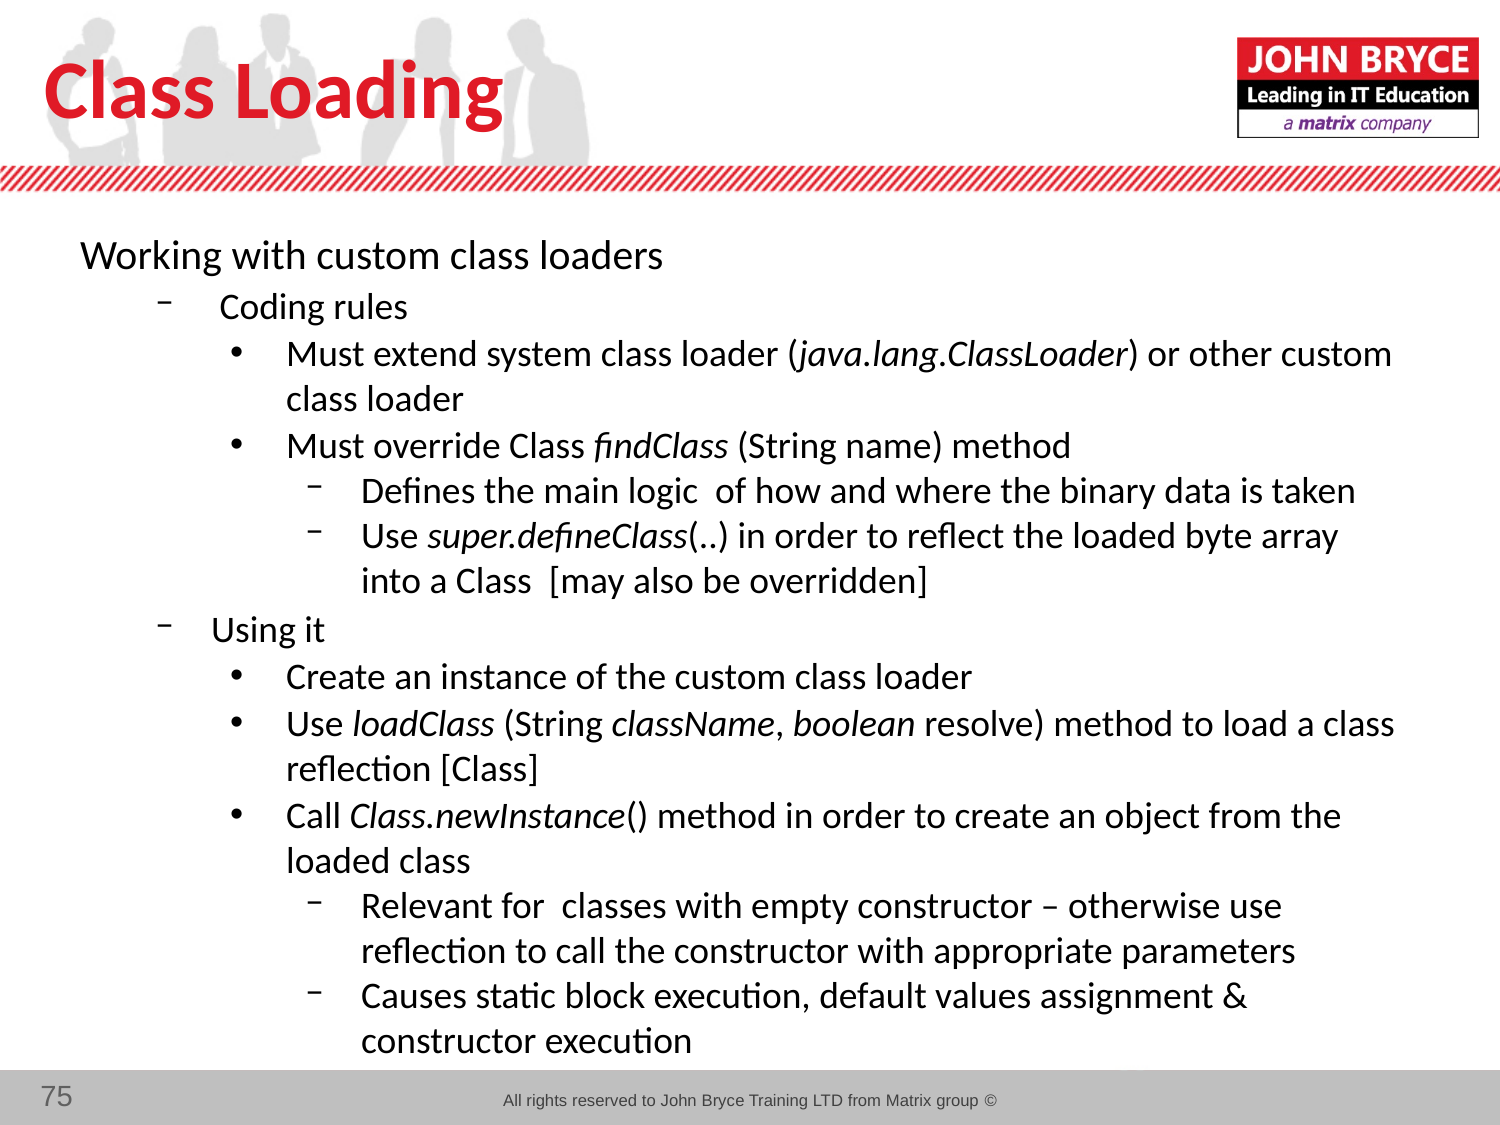

# Class Loading
Working with custom class loaders
 Coding rules
Must extend system class loader (java.lang.ClassLoader) or other custom class loader
Must override Class findClass (String name) method
Defines the main logic  of how and where the binary data is taken
Use super.defineClass(..) in order to reflect the loaded byte array into a Class  [may also be overridden]
Using it
Create an instance of the custom class loader
Use loadClass (String className, boolean resolve) method to load a class reflection [Class]
Call Class.newInstance() method in order to create an object from the loaded class
Relevant for  classes with empty constructor – otherwise use reflection to call the constructor with appropriate parameters
Causes static block execution, default values assignment & constructor execution